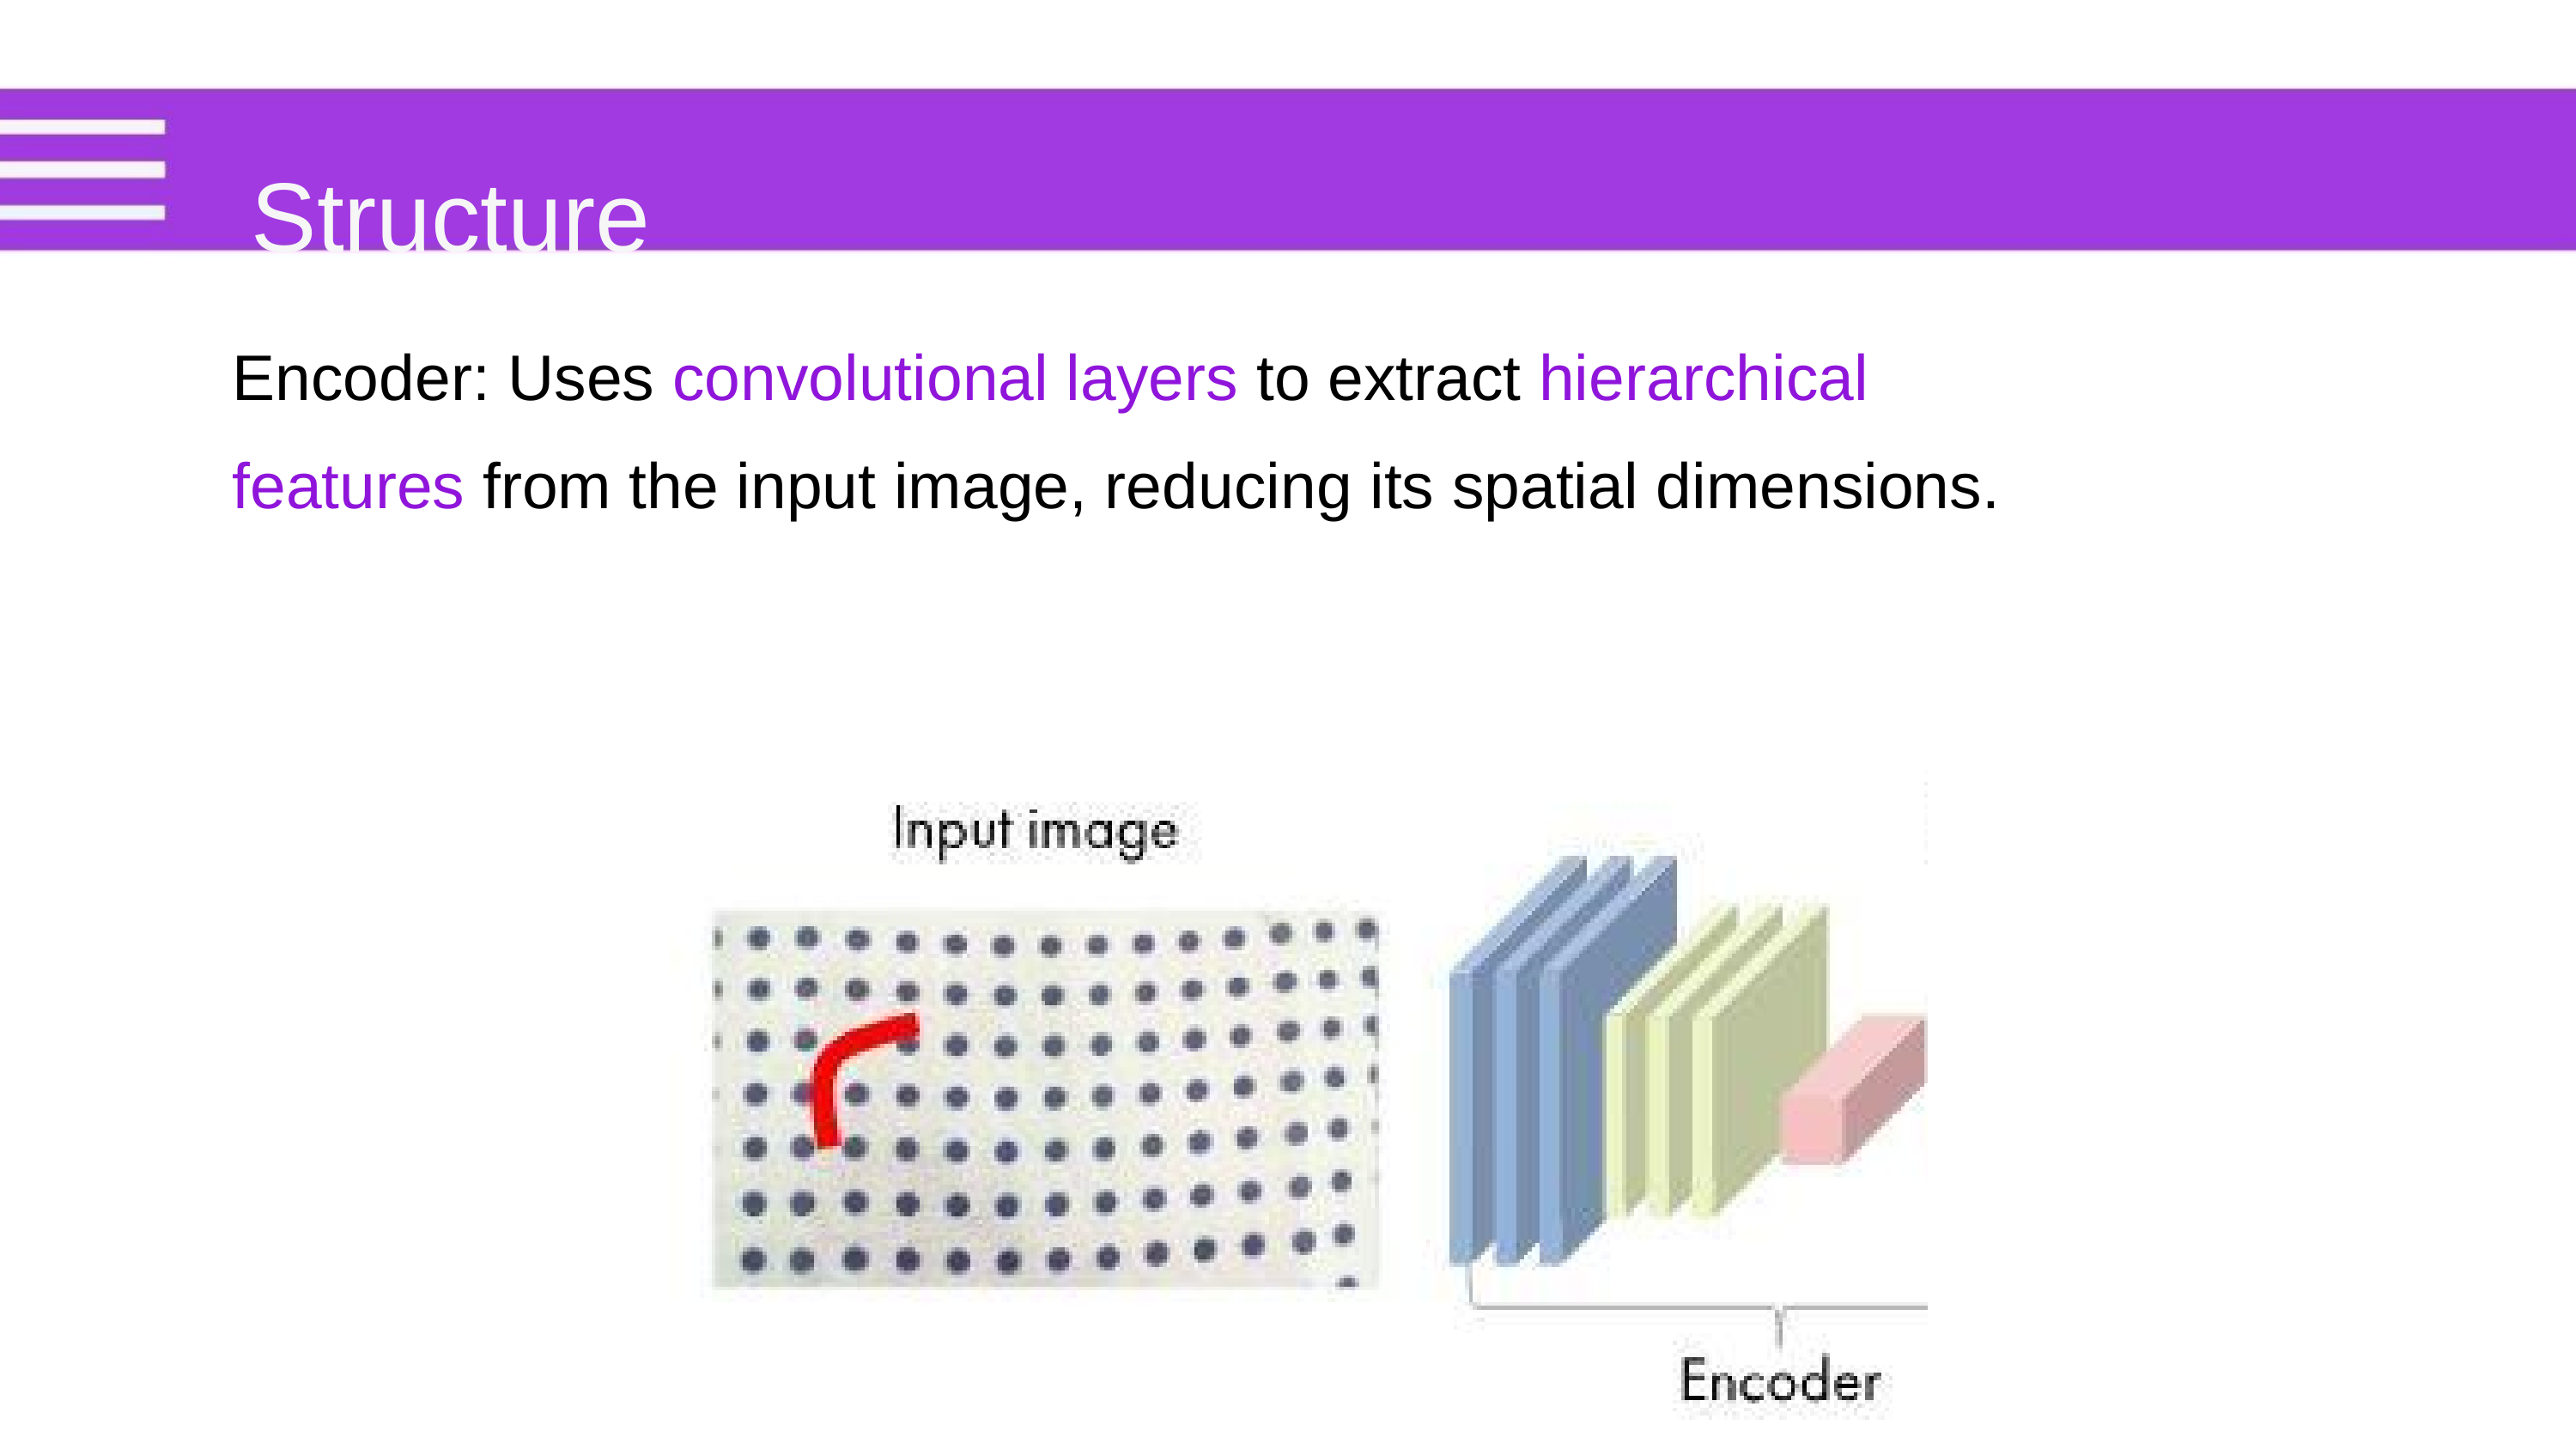

Structure
Encoder: Uses convolutional layers to extract hierarchical features from the input image, reducing its spatial dimensions.